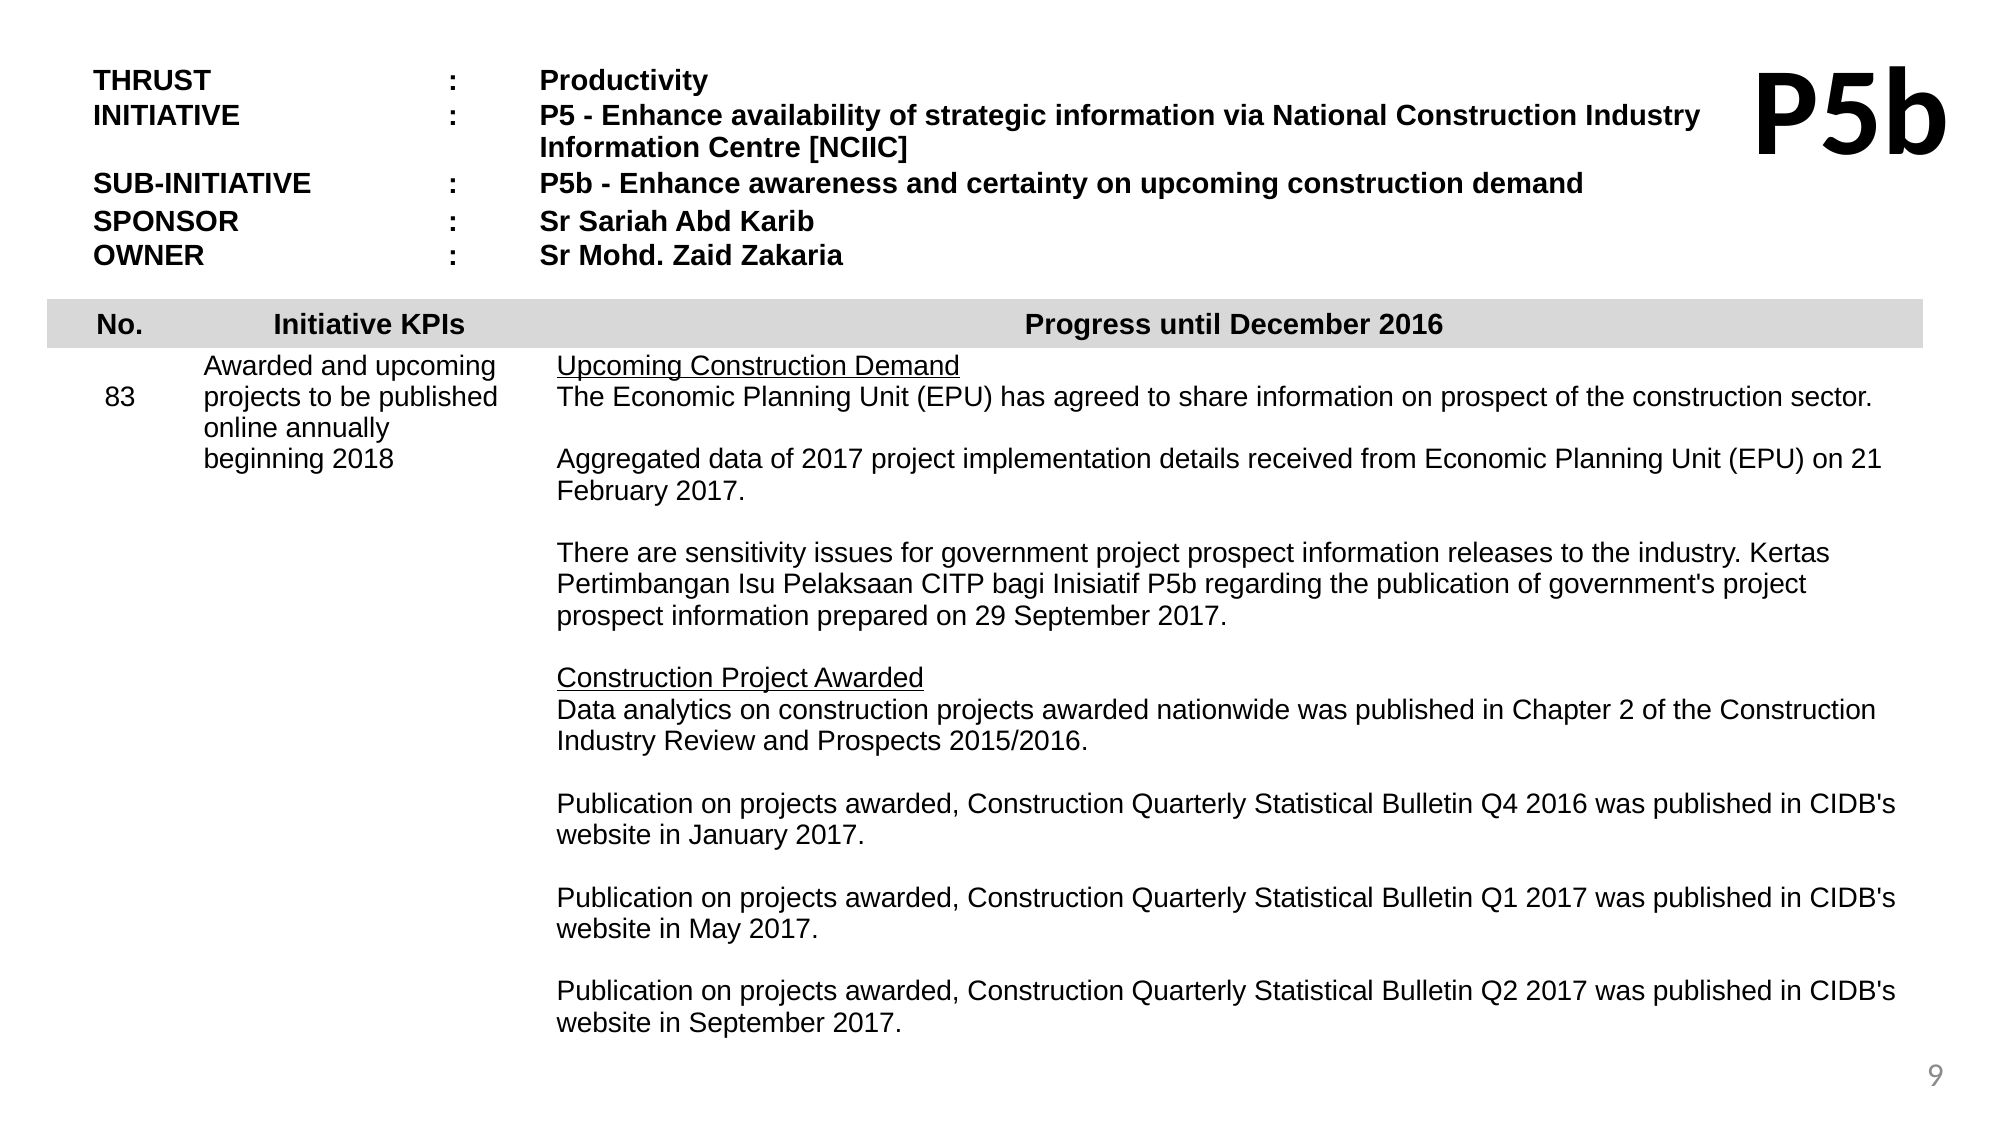

P5b
| THRUST | : |  | Productivity |
| --- | --- | --- | --- |
| INITIATIVE | : |  | P5 - Enhance availability of strategic information via National Construction Industry Information Centre [NCIIC] |
| SUB-INITIATIVE | : |  | P5b - Enhance awareness and certainty on upcoming construction demand |
| SPONSOR | : |  | Sr Sariah Abd Karib |
| OWNER | : |  | Sr Mohd. Zaid Zakaria |
| No. | Initiative KPIs | Progress until December 2016 |
| --- | --- | --- |
| 83 | Awarded and upcoming projects to be published online annually beginning 2018 | Upcoming Construction Demand The Economic Planning Unit (EPU) has agreed to share information on prospect of the construction sector. Aggregated data of 2017 project implementation details received from Economic Planning Unit (EPU) on 21 February 2017. There are sensitivity issues for government project prospect information releases to the industry. Kertas Pertimbangan Isu Pelaksaan CITP bagi Inisiatif P5b regarding the publication of government's project prospect information prepared on 29 September 2017. Construction Project Awarded Data analytics on construction projects awarded nationwide was published in Chapter 2 of the Construction Industry Review and Prospects 2015/2016. Publication on projects awarded, Construction Quarterly Statistical Bulletin Q4 2016 was published in CIDB's website in January 2017. Publication on projects awarded, Construction Quarterly Statistical Bulletin Q1 2017 was published in CIDB's website in May 2017. Publication on projects awarded, Construction Quarterly Statistical Bulletin Q2 2017 was published in CIDB's website in September 2017. |
9